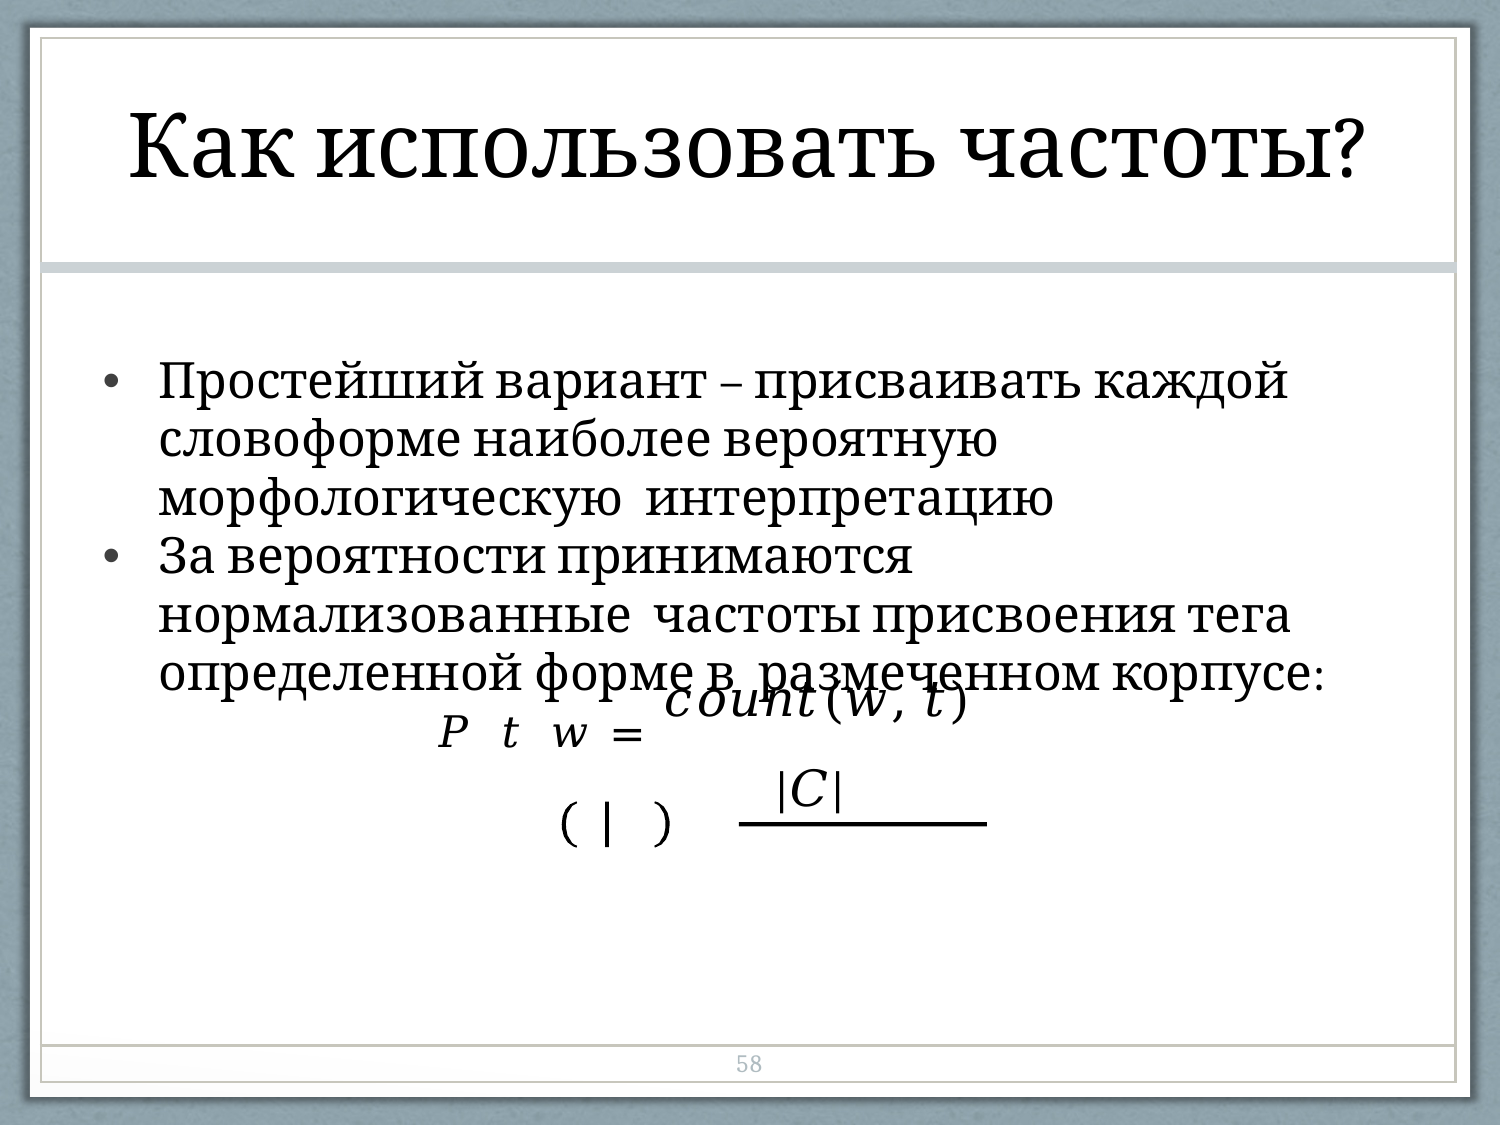

| Как использовать частоты? |
| --- |
| Простейший вариант – присваивать каждой словоформе наиболее вероятную морфологическую интерпретацию За вероятности принимаются нормализованные частоты присвоения тега определенной форме в размеченном корпусе: 𝑃 𝑡 𝑤 = 𝑐𝑜𝑢𝑛𝑡(𝑤, 𝑡) |𝐶| |
| 58 |